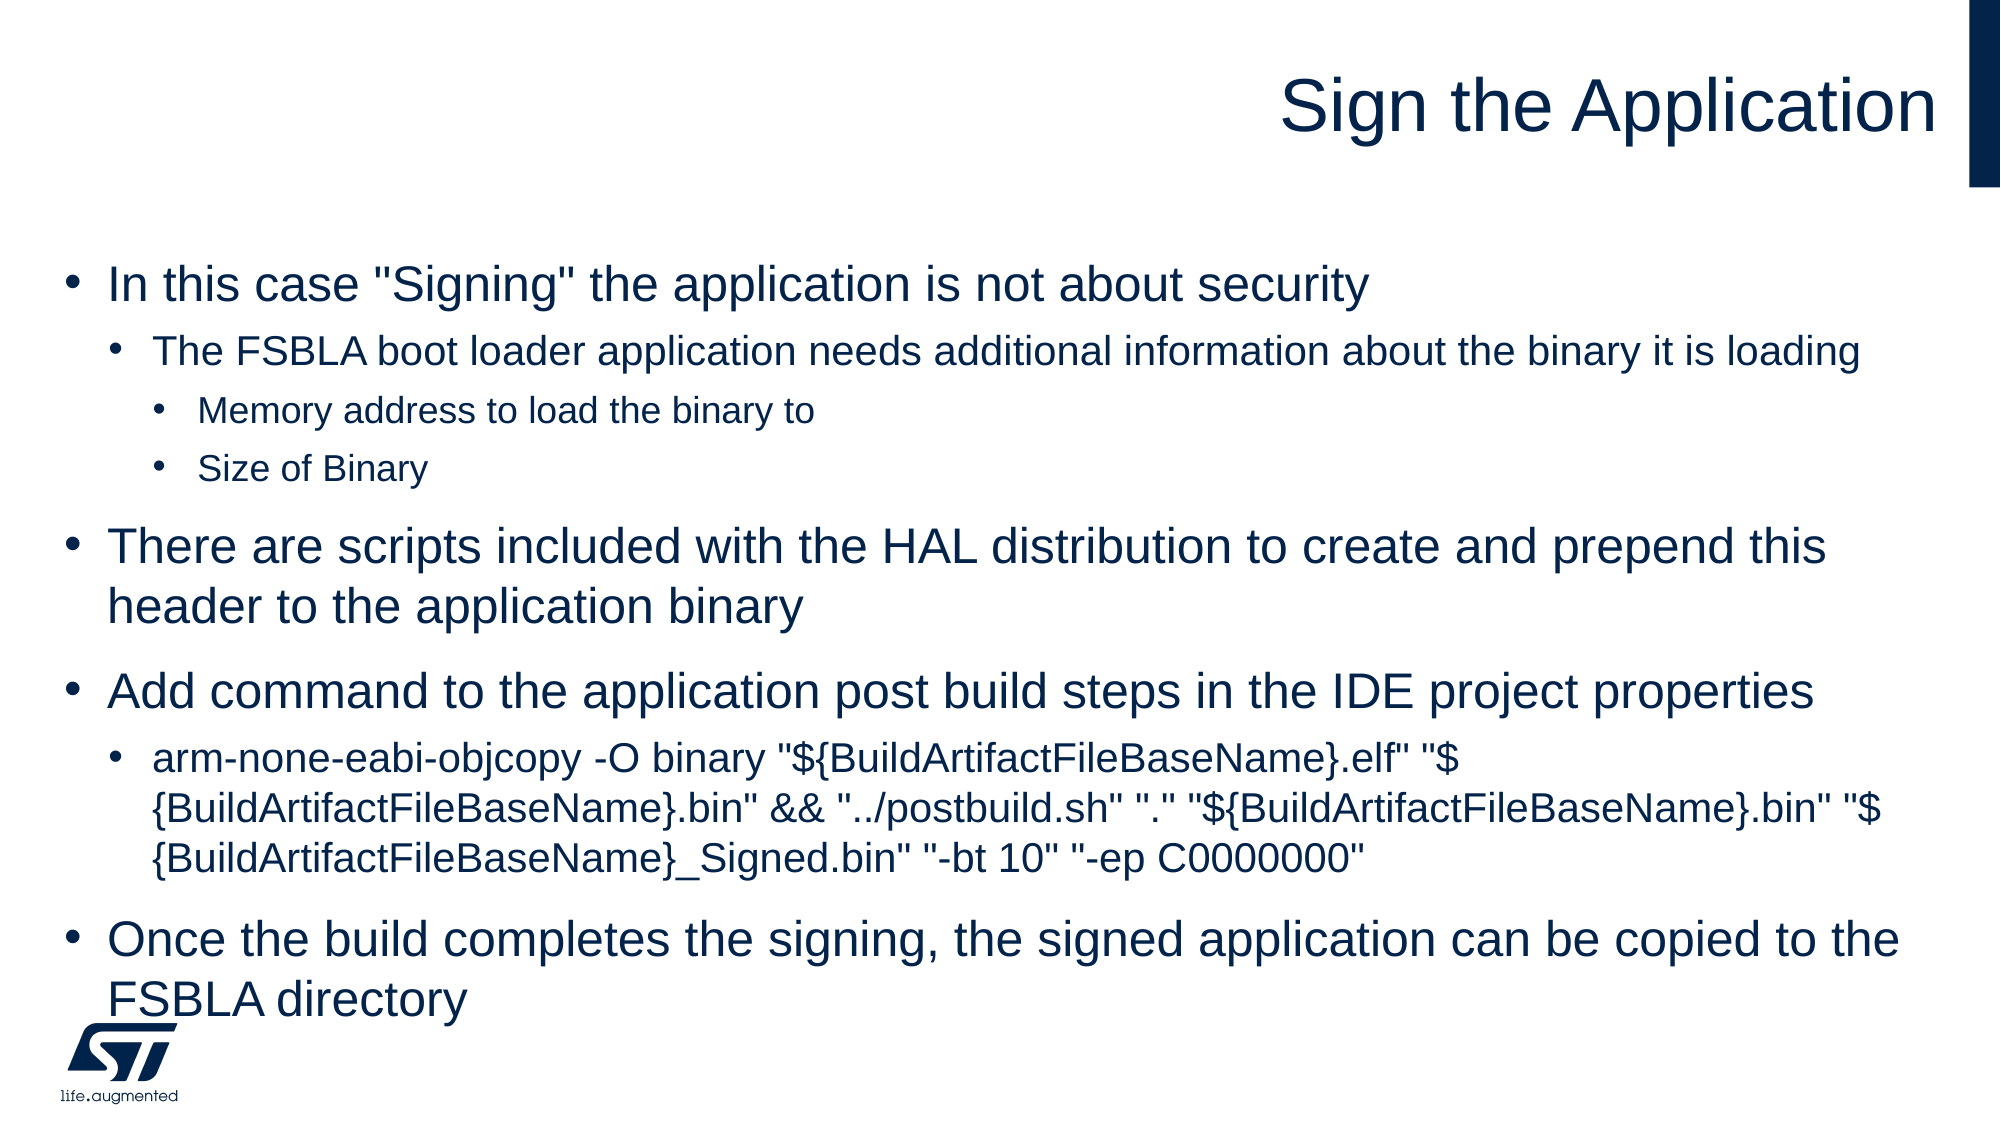

# Sign the Application
In this case "Signing" the application is not about security
The FSBLA boot loader application needs additional information about the binary it is loading
Memory address to load the binary to
Size of Binary
There are scripts included with the HAL distribution to create and prepend this header to the application binary
Add command to the application post build steps in the IDE project properties
arm-none-eabi-objcopy -O binary "${BuildArtifactFileBaseName}.elf" "${BuildArtifactFileBaseName}.bin" && "../postbuild.sh" "." "${BuildArtifactFileBaseName}.bin" "${BuildArtifactFileBaseName}_Signed.bin" "-bt 10" "-ep C0000000"
Once the build completes the signing, the signed application can be copied to the FSBLA directory